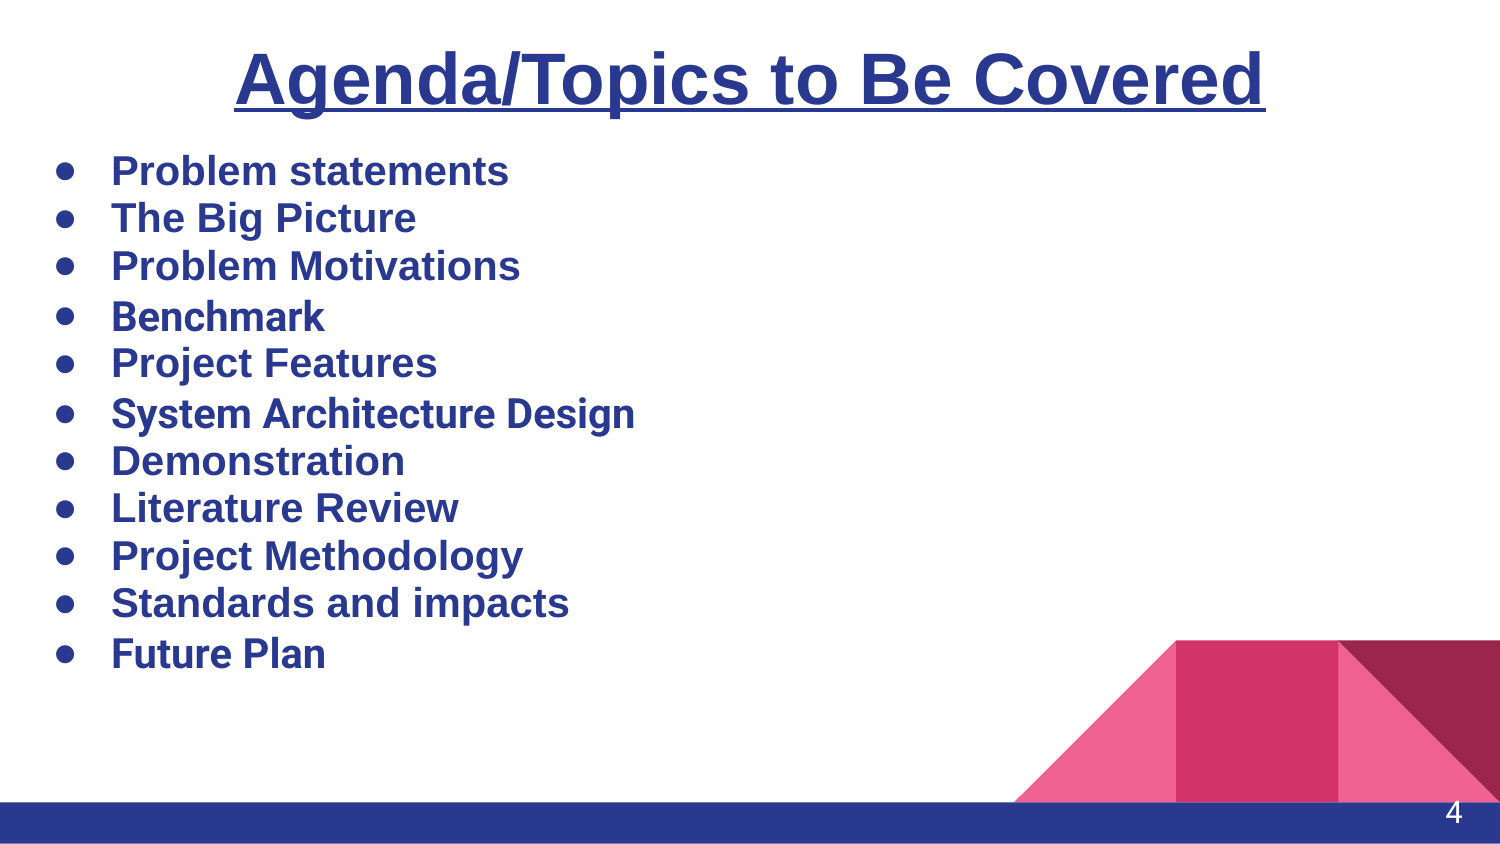

# Agenda/Topics to Be Covered
Problem statements
The Big Picture
Problem Motivations
Benchmark
Project Features
System Architecture Design
Demonstration
Literature Review
Project Methodology
Standards and impacts
Future Plan
4